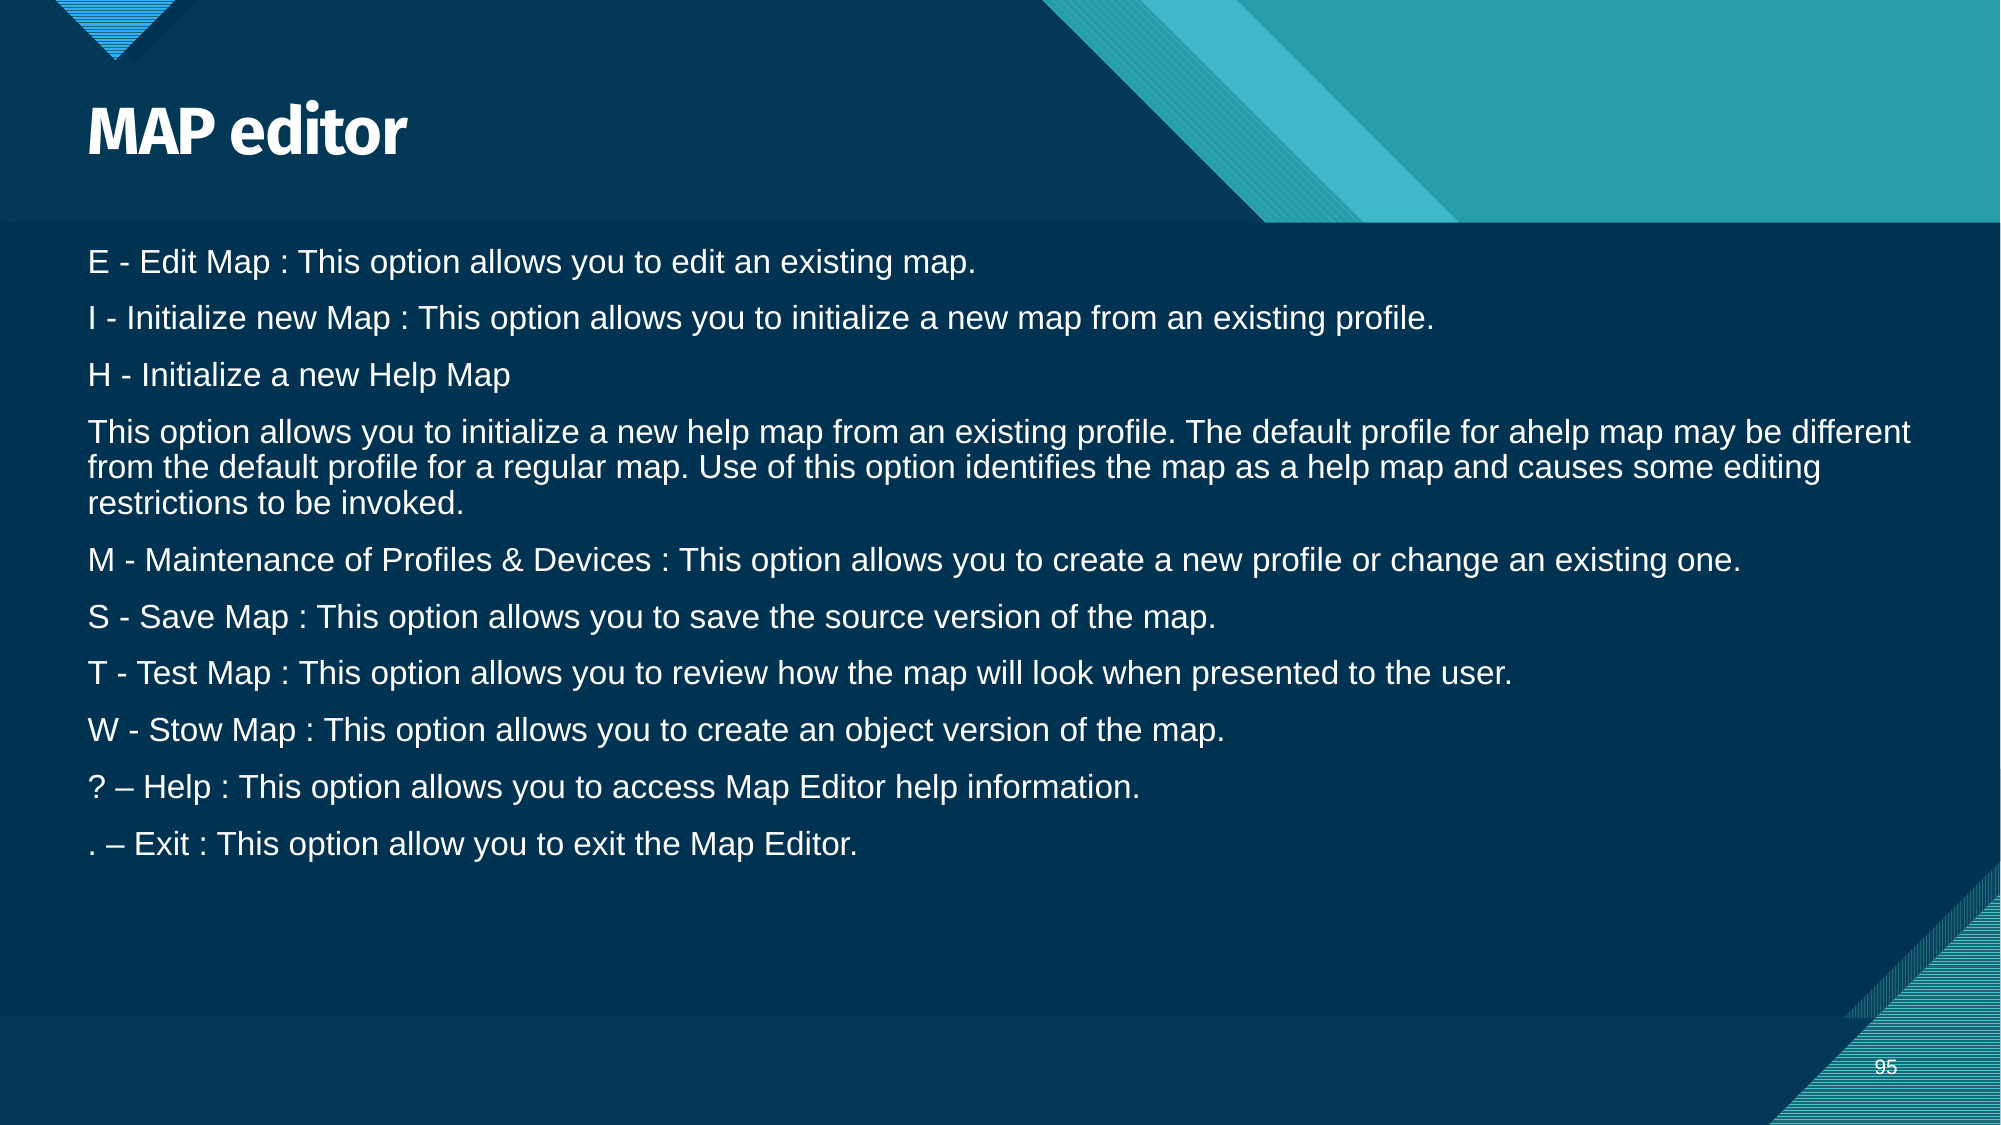

# MAP editor
E - Edit Map : This option allows you to edit an existing map.
I - Initialize new Map : This option allows you to initialize a new map from an existing profile.
H - Initialize a new Help Map
This option allows you to initialize a new help map from an existing profile. The default profile for ahelp map may be different from the default profile for a regular map. Use of this option identifies the map as a help map and causes some editing restrictions to be invoked.
M - Maintenance of Profiles & Devices : This option allows you to create a new profile or change an existing one.
S - Save Map : This option allows you to save the source version of the map.
T - Test Map : This option allows you to review how the map will look when presented to the user.
W - Stow Map : This option allows you to create an object version of the map.
? – Help : This option allows you to access Map Editor help information.
. – Exit : This option allow you to exit the Map Editor.
95